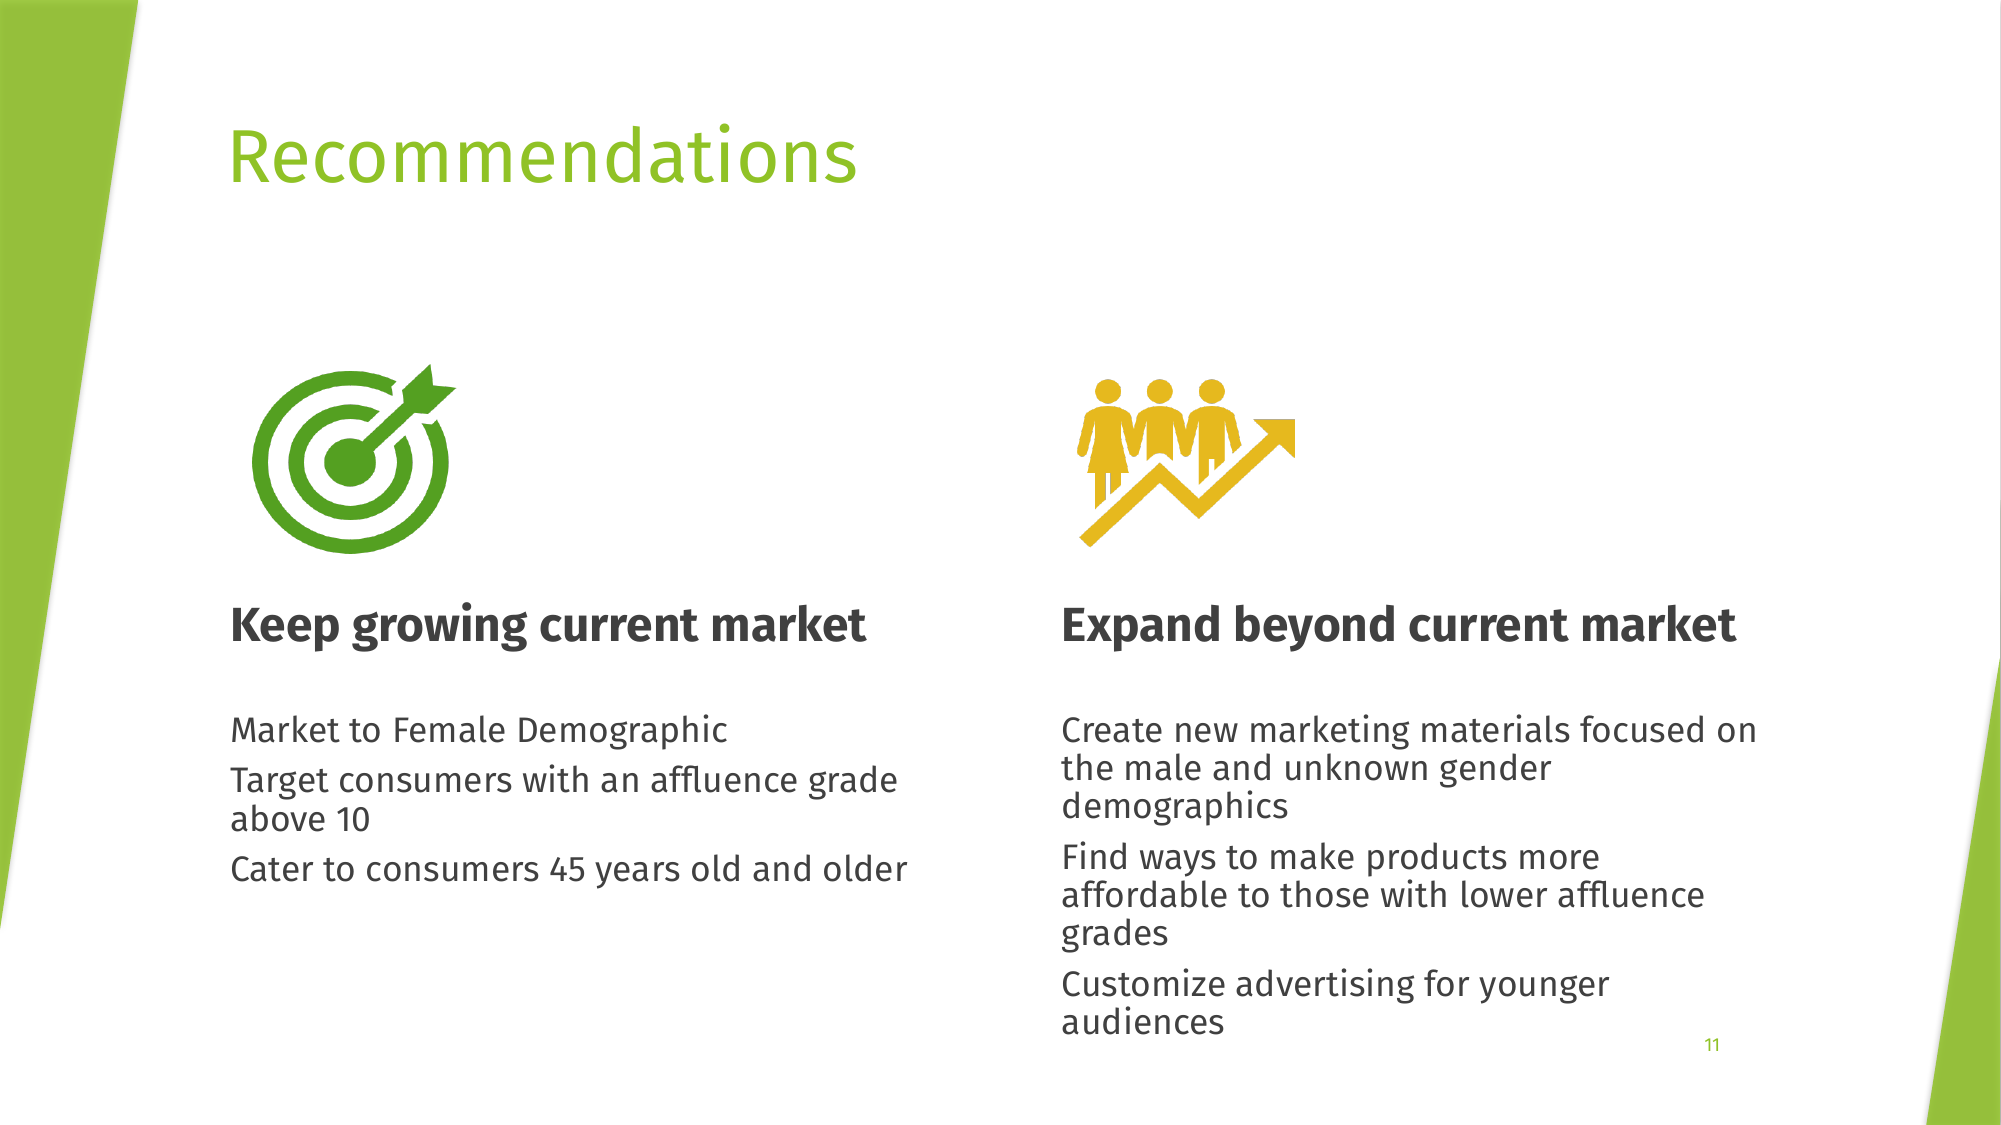

# Recommendations
Keep growing current market
Market to Female Demographic
Target consumers with an affluence grade above 10
Cater to consumers 45 years old and older
Expand beyond current market
Create new marketing materials focused on the male and unknown gender demographics
Find ways to make products more affordable to those with lower affluence grades
Customize advertising for younger audiences

11